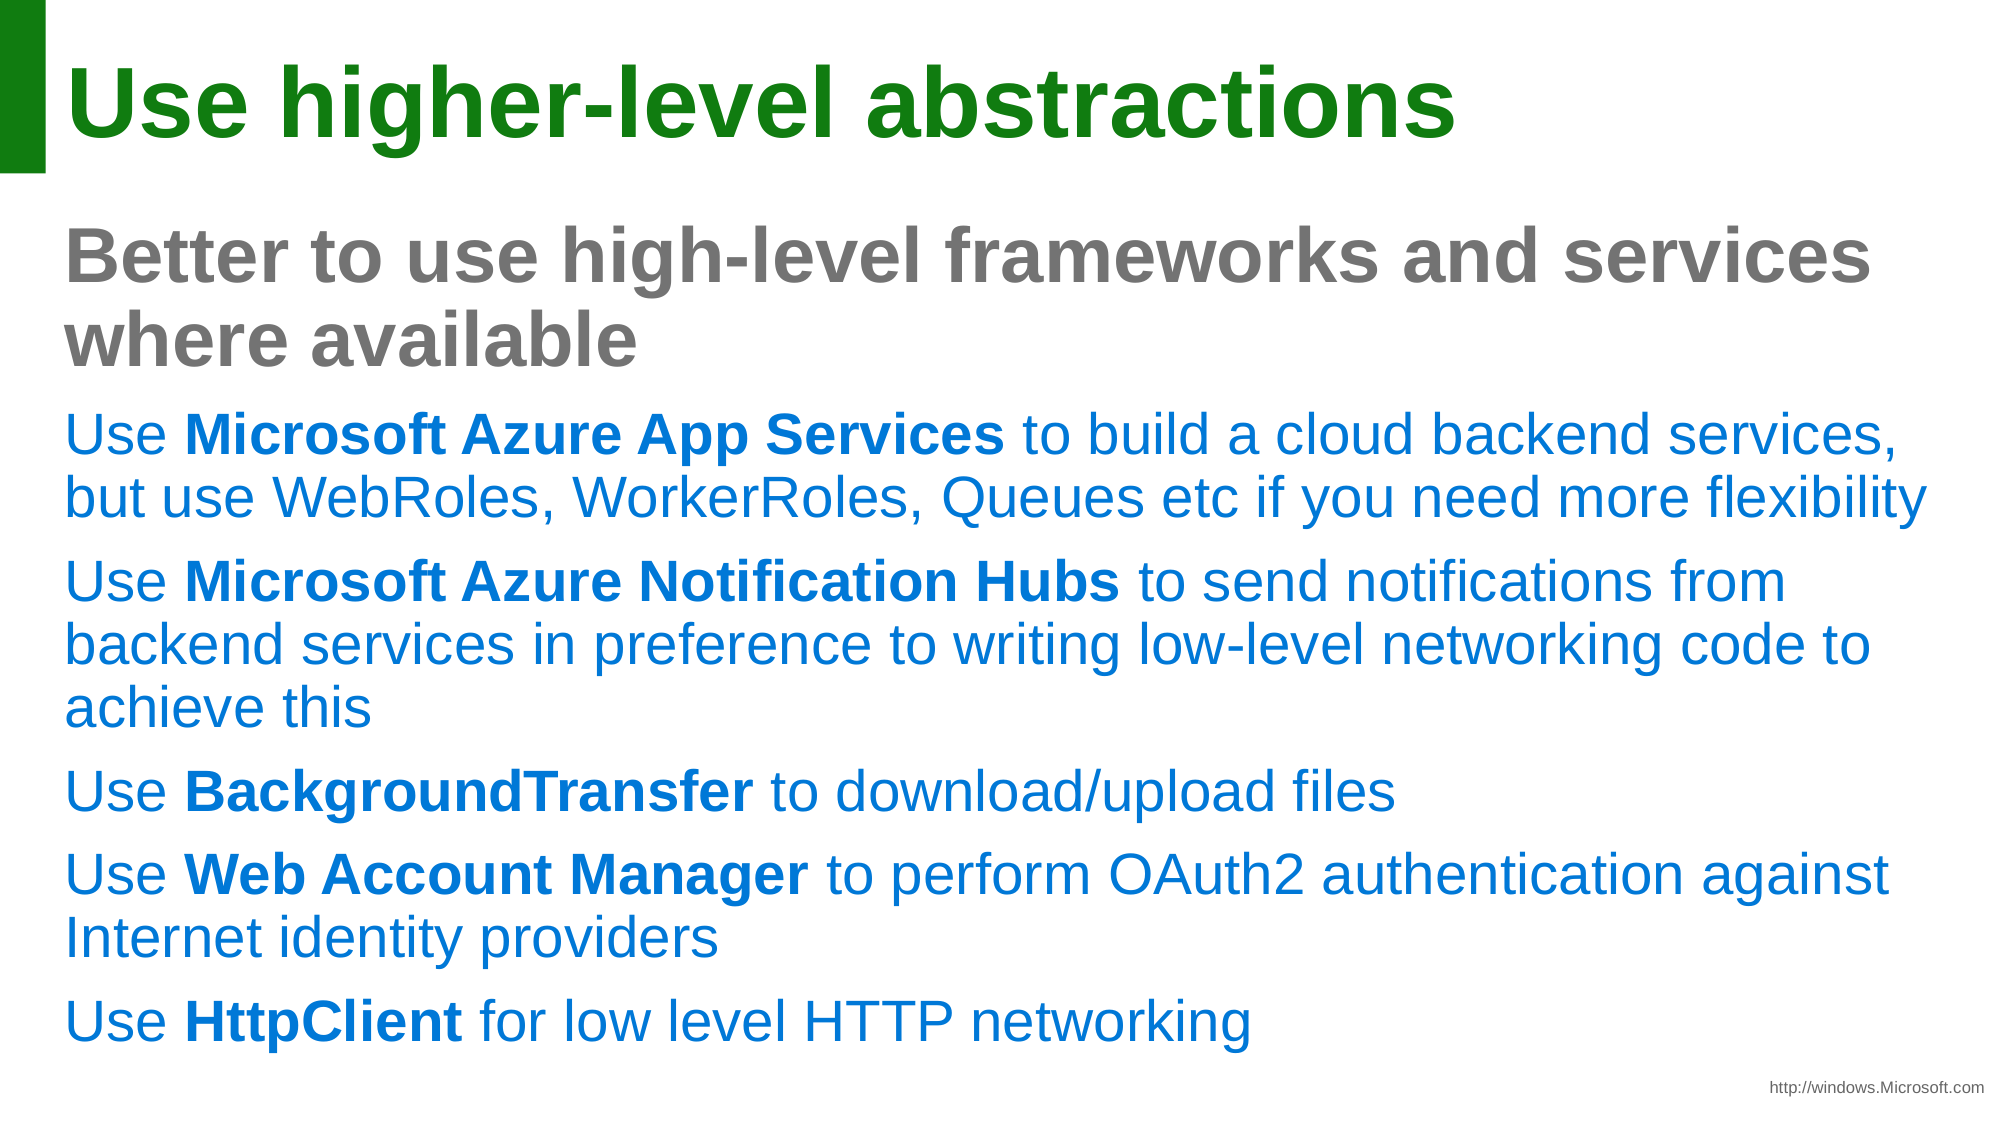

# Use higher-level abstractions
Better to use high-level frameworks and services where available
Use Microsoft Azure App Services to build a cloud backend services, but use WebRoles, WorkerRoles, Queues etc if you need more flexibility
Use Microsoft Azure Notification Hubs to send notifications from backend services in preference to writing low-level networking code to achieve this
Use BackgroundTransfer to download/upload files
Use Web Account Manager to perform OAuth2 authentication against Internet identity providers
Use HttpClient for low level HTTP networking